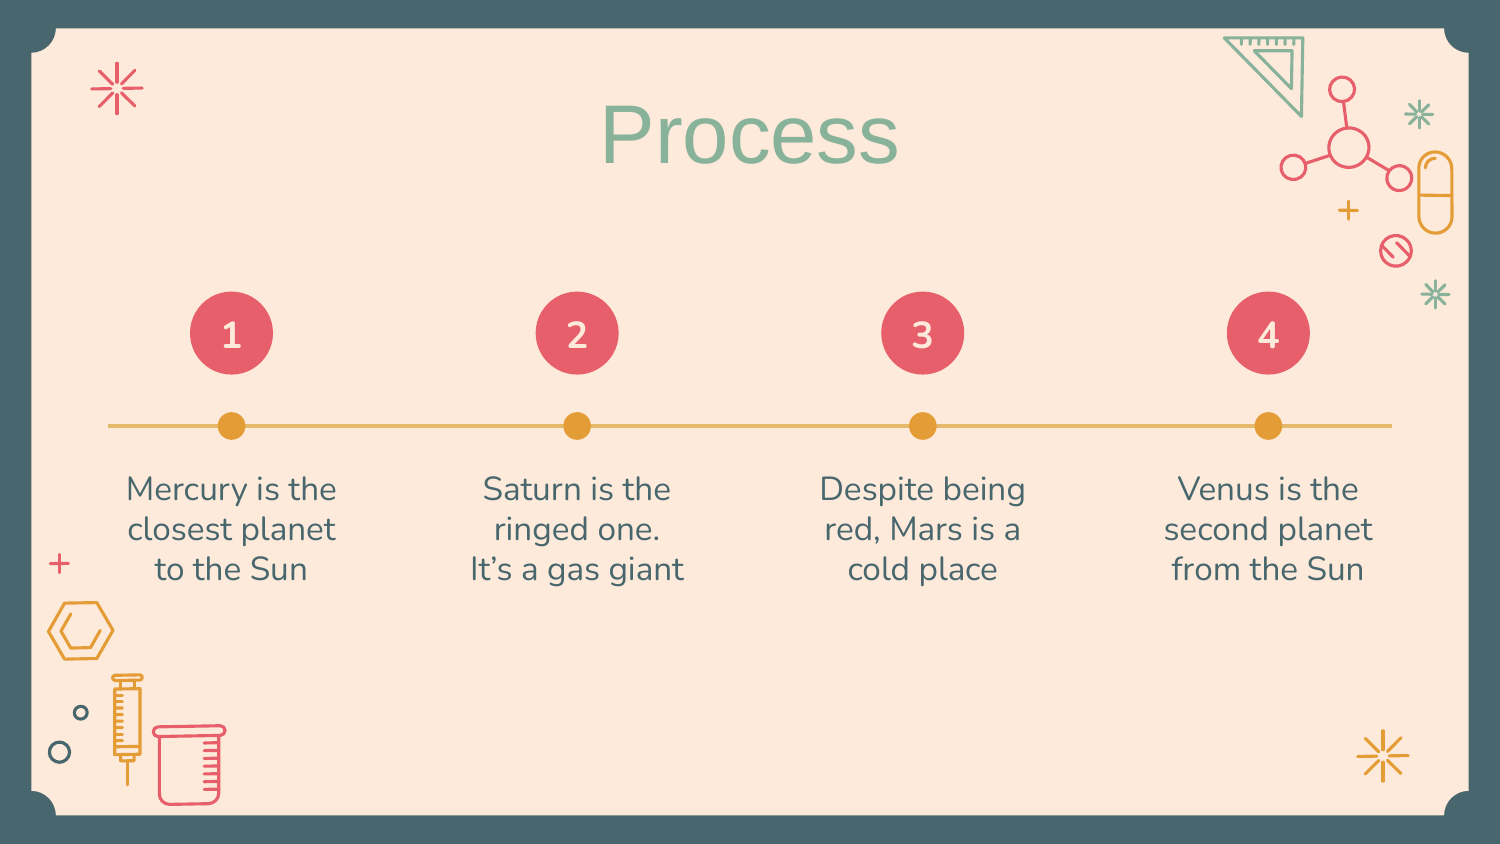

# Process
1
2
3
4

Mercury is the closest planet to the Sun
Saturn is the ringed one. It’s a gas giant
Despite being red, Mars is a cold place
Venus is the second planet from the Sun